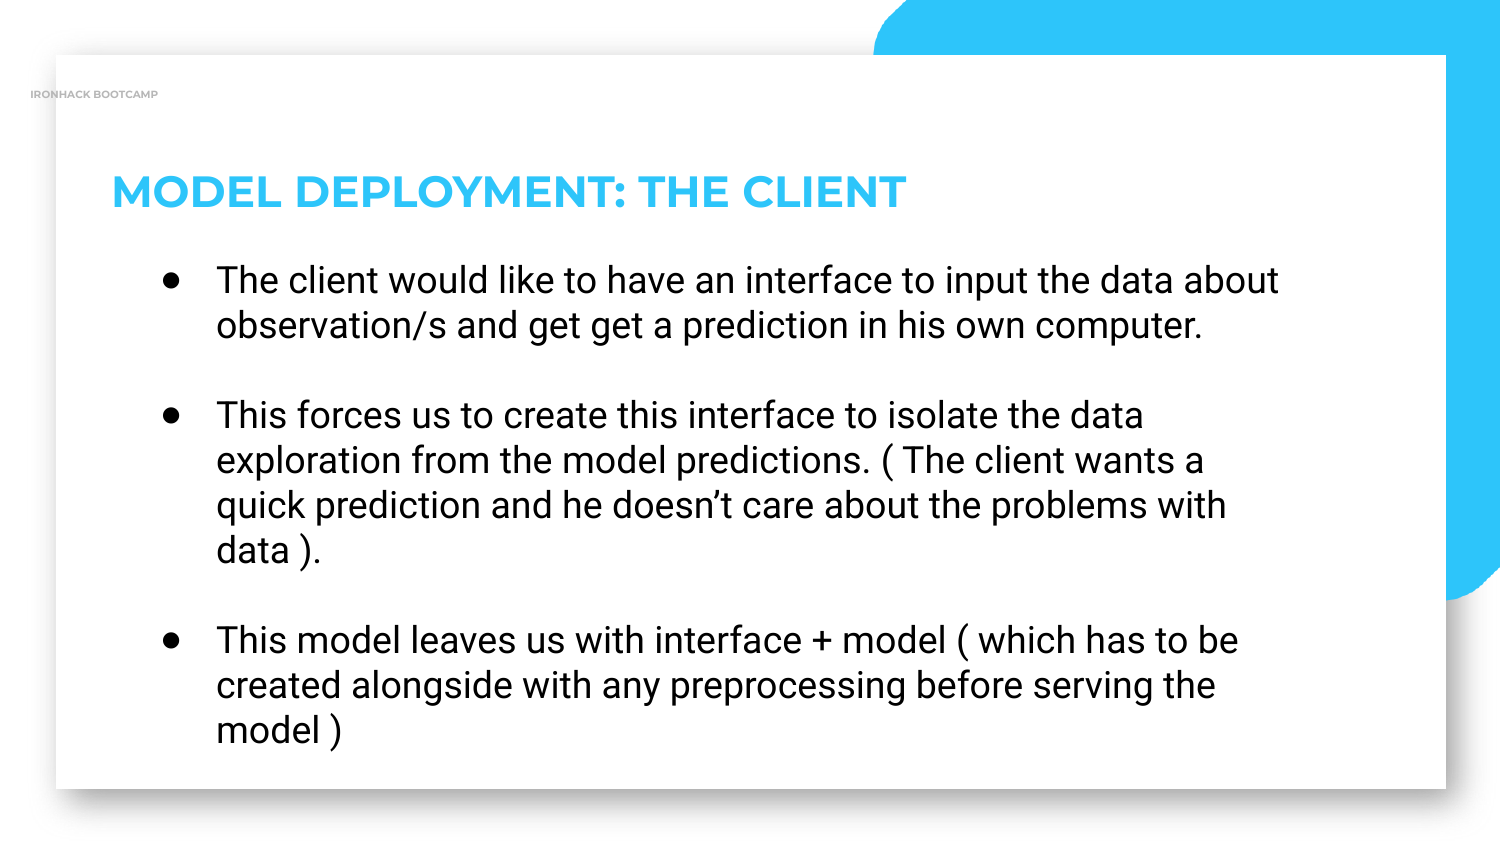

IRONHACK BOOTCAMP
MODEL DEPLOYMENT: THE CLIENT
The client would like to have an interface to input the data about observation/s and get get a prediction in his own computer.

This forces us to create this interface to isolate the data exploration from the model predictions. ( The client wants a quick prediction and he doesn’t care about the problems with data ).

This model leaves us with interface + model ( which has to be created alongside with any preprocessing before serving the model )